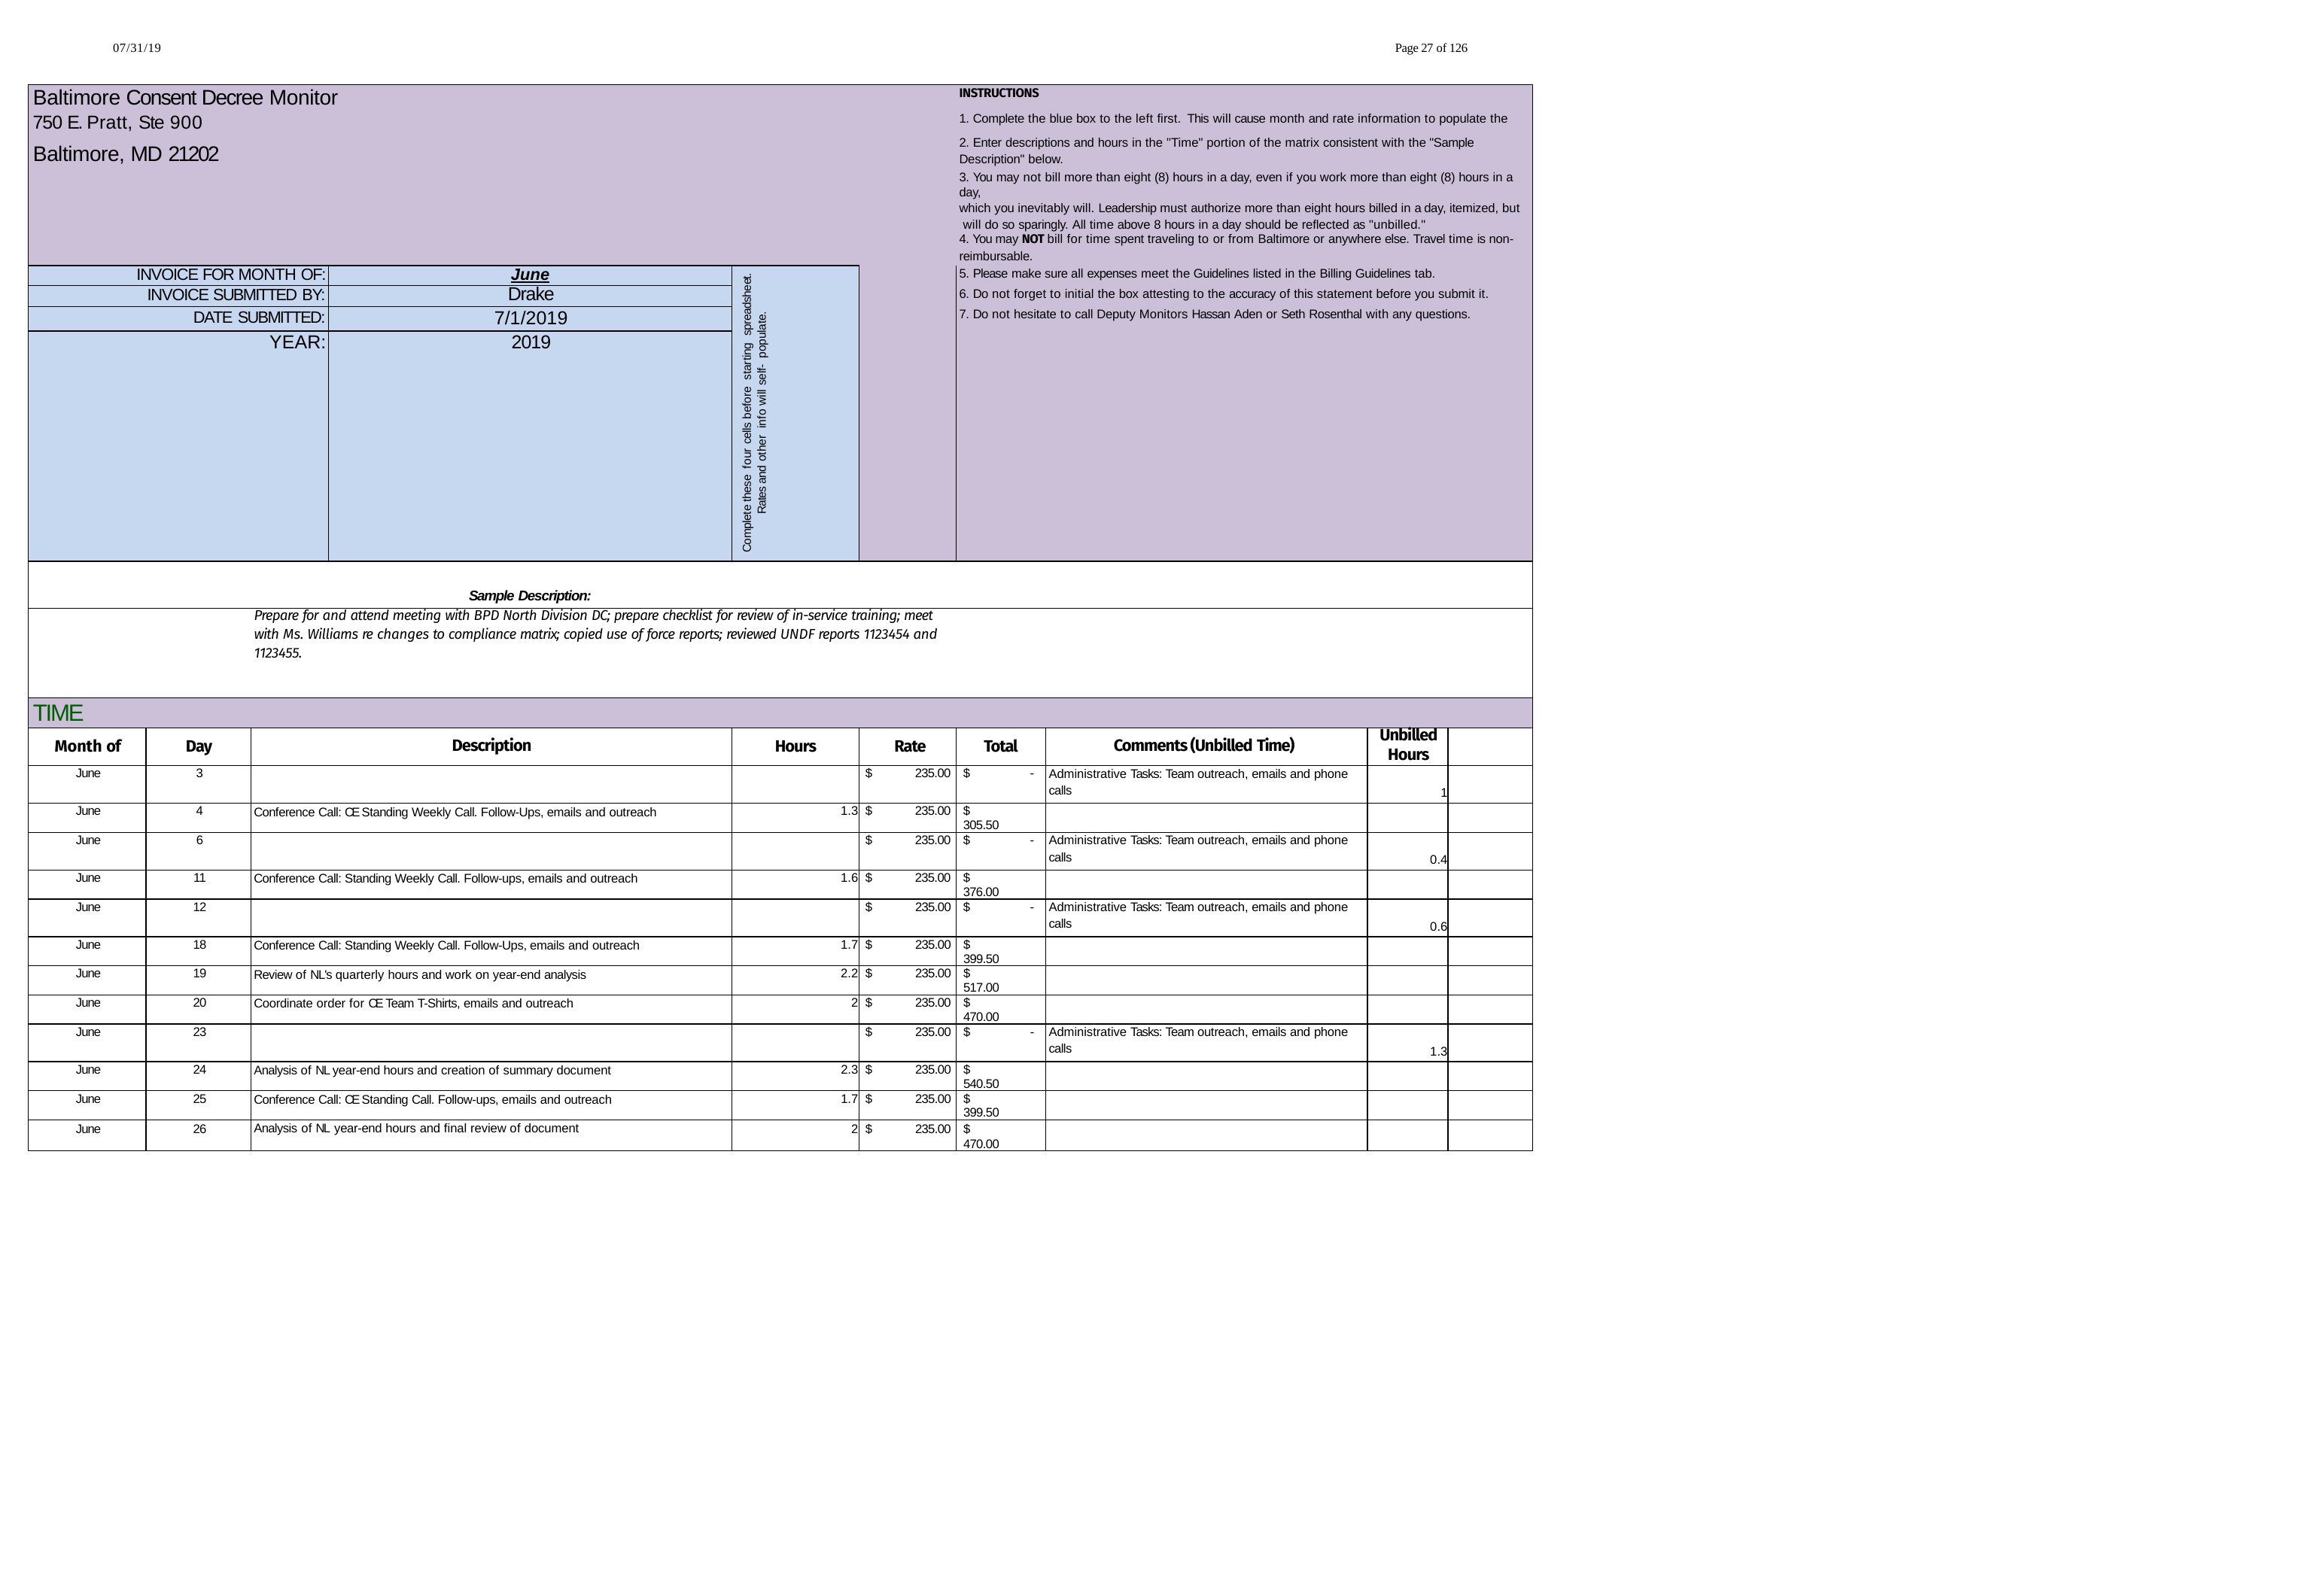

07/31/19
Page 27 of 126
| Baltimore Consent Decree Monitor |  |  |  |  |  | INSTRUCTIONS |  |  |  |
| --- | --- | --- | --- | --- | --- | --- | --- | --- | --- |
| 750 E. Pratt, Ste 900 |  |  |  |  |  | 1. Complete the blue box to the left first. This will cause month and rate information to populate the |  |  |  |
| Baltimore, MD 21202 |  |  |  |  |  | 2. Enter descriptions and hours in the "Time" portion of the matrix consistent with the "Sample Description" below. |  |  |  |
|  |  |  |  |  |  | 3. You may not bill more than eight (8) hours in a day, even if you work more than eight (8) hours in a day, which you inevitably will. Leadership must authorize more than eight hours billed in a day, itemized, but will do so sparingly. All time above 8 hours in a day should be reflected as "unbilled." |  |  |  |
|  |  |  |  |  |  | 4. You may NOT bill for time spent traveling to or from Baltimore or anywhere else. Travel time is non- reimbursable. |  |  |  |
| INVOICE FOR MONTH OF: |  |  | June | Complete these four cells before starting spreadsheet. Rates and other info will self- populate. |  | 5. Please make sure all expenses meet the Guidelines listed in the Billing Guidelines tab. |  |  |  |
| INVOICE SUBMITTED BY: |  |  | Drake |  |  | 6. Do not forget to initial the box attesting to the accuracy of this statement before you submit it. |  |  |  |
| DATE SUBMITTED: |  |  | 7/1/2019 |  |  | 7. Do not hesitate to call Deputy Monitors Hassan Aden or Seth Rosenthal with any questions. |  |  |  |
| YEAR: |  |  | 2019 |  |  |  |  |  |  |
|  |  |  | Sample Description: |  |  |  |  |  |  |
| Prepare for and attend meeting with BPD North Division DC; prepare checklist for review of in-service training; meet with Ms. Williams re changes to compliance matrix; copied use of force reports; reviewed UNDF reports 1123454 and 1123455. |  |  |  |  |  |  |  |  |  |
| TIME |  |  |  |  |  |  |  |  |  |
| Month of | Day | Description |  | Hours | Rate | Total | Comments (Unbilled Time) | Unbilled Hours |  |
| June | 3 |  |  |  | $ 235.00 | $ - | Administrative Tasks: Team outreach, emails and phone calls | 1 |  |
| June | 4 | Conference Call: CE Standing Weekly Call. Follow-Ups, emails and outreach |  | 1.3 | $ 235.00 | $ 305.50 |  |  |  |
| June | 6 |  |  |  | $ 235.00 | $ - | Administrative Tasks: Team outreach, emails and phone calls | 0.4 |  |
| June | 11 | Conference Call: Standing Weekly Call. Follow-ups, emails and outreach |  | 1.6 | $ 235.00 | $ 376.00 |  |  |  |
| June | 12 |  |  |  | $ 235.00 | $ - | Administrative Tasks: Team outreach, emails and phone calls | 0.6 |  |
| June | 18 | Conference Call: Standing Weekly Call. Follow-Ups, emails and outreach |  | 1.7 | $ 235.00 | $ 399.50 |  |  |  |
| June | 19 | Review of NL's quarterly hours and work on year-end analysis |  | 2.2 | $ 235.00 | $ 517.00 |  |  |  |
| June | 20 | Coordinate order for CE Team T-Shirts, emails and outreach |  | 2 | $ 235.00 | $ 470.00 |  |  |  |
| June | 23 |  |  |  | $ 235.00 | $ - | Administrative Tasks: Team outreach, emails and phone calls | 1.3 |  |
| June | 24 | Analysis of NL year-end hours and creation of summary document |  | 2.3 | $ 235.00 | $ 540.50 |  |  |  |
| June | 25 | Conference Call: CE Standing Call. Follow-ups, emails and outreach |  | 1.7 | $ 235.00 | $ 399.50 |  |  |  |
| June | 26 | Analysis of NL year-end hours and final review of document |  | 2 | $ 235.00 | $ 470.00 |  |  |  |